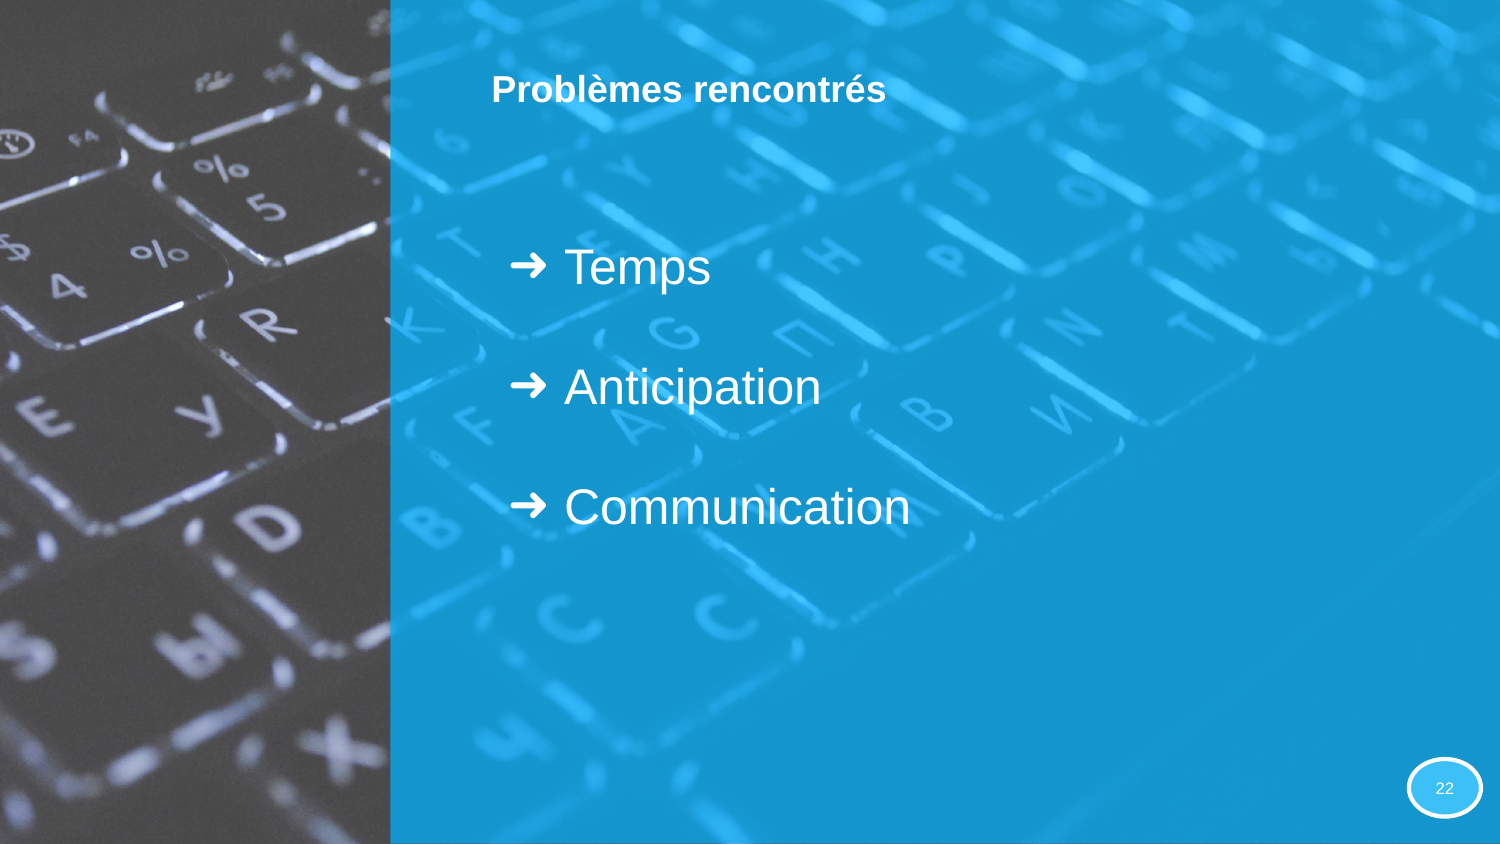

# Problèmes rencontrés
Temps

Anticipation

Communication
22